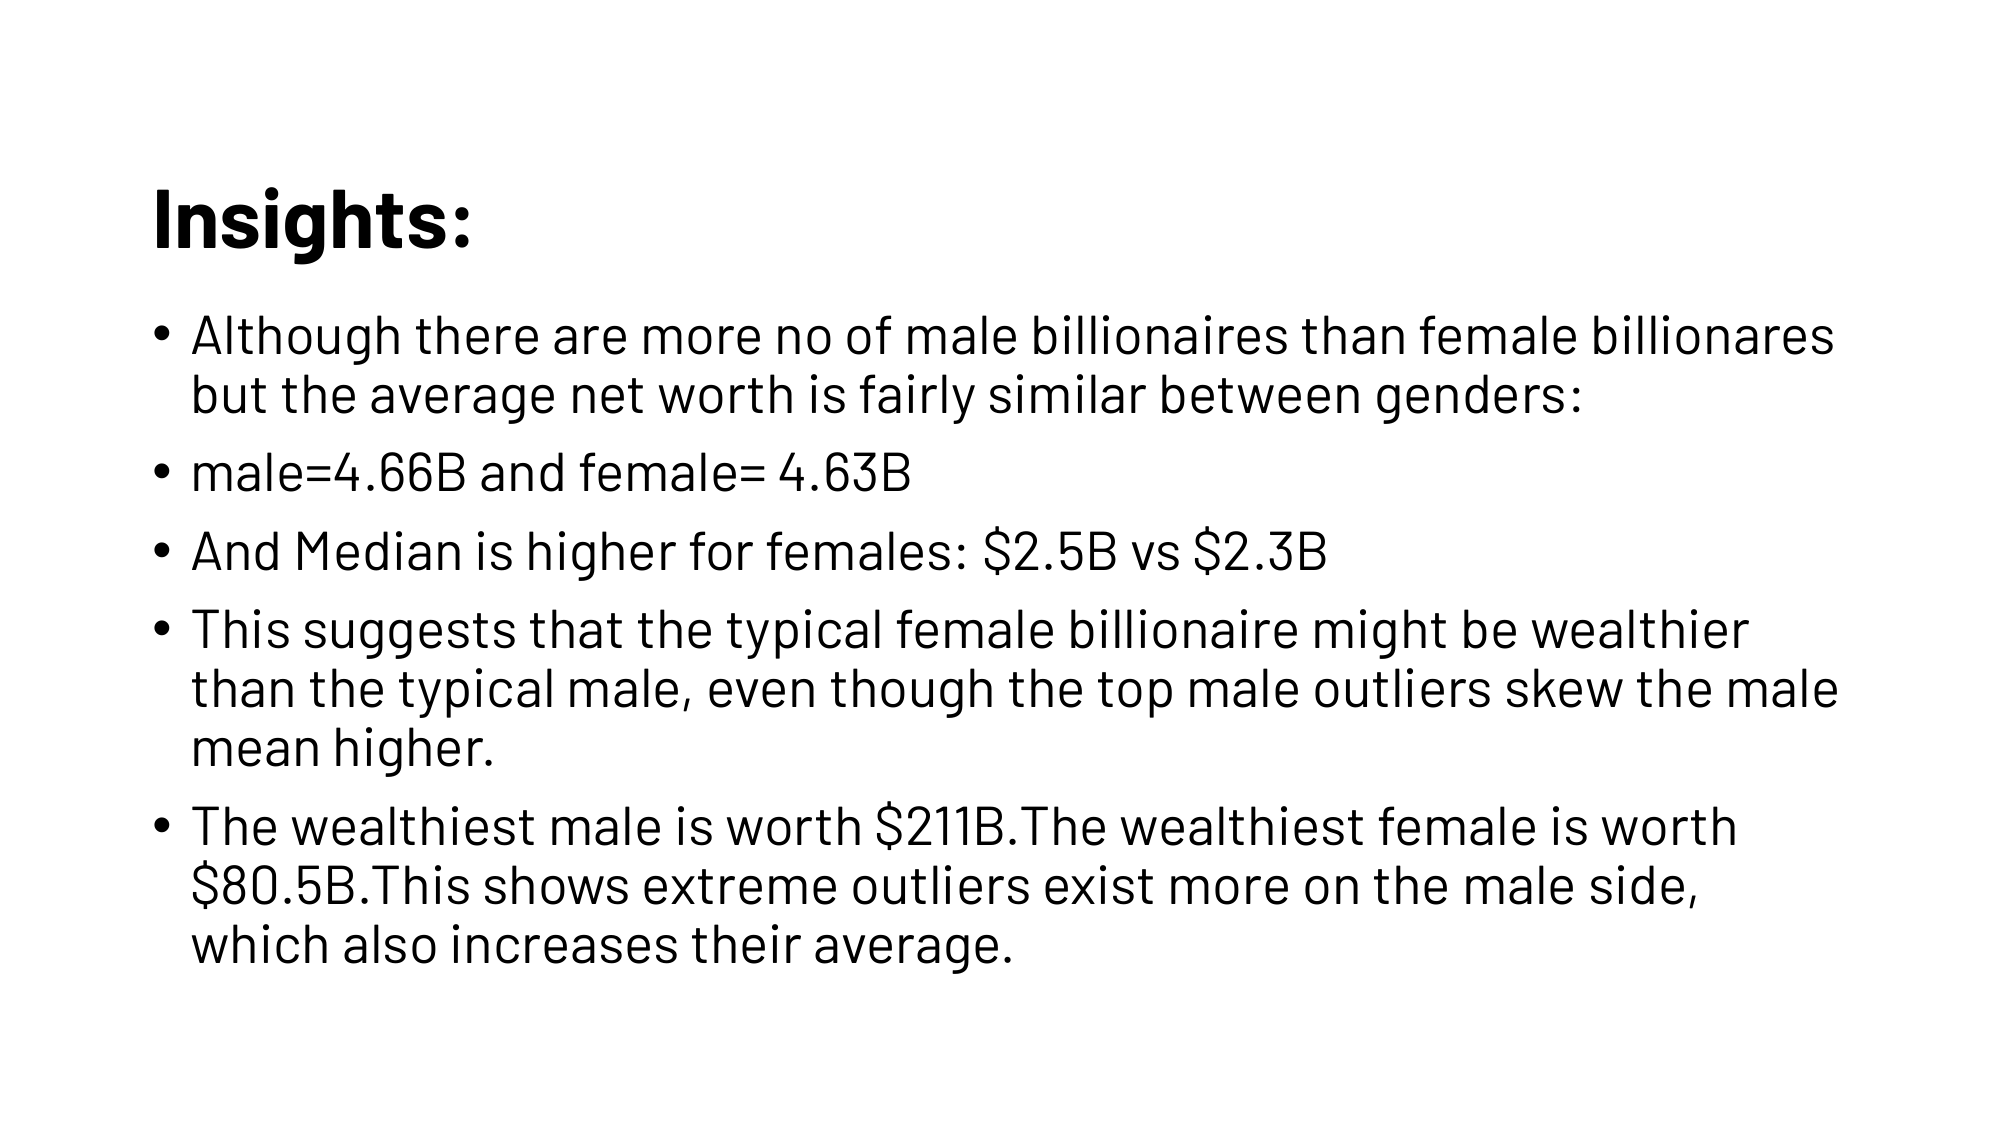

# Insights:
Although there are more no of male billionaires than female billionares but the average net worth is fairly similar between genders:
male=4.66B and female= 4.63B
And Median is higher for females: $2.5B vs $2.3B
This suggests that the typical female billionaire might be wealthier than the typical male, even though the top male outliers skew the male mean higher.
The wealthiest male is worth $211B.The wealthiest female is worth $80.5B.This shows extreme outliers exist more on the male side, which also increases their average.